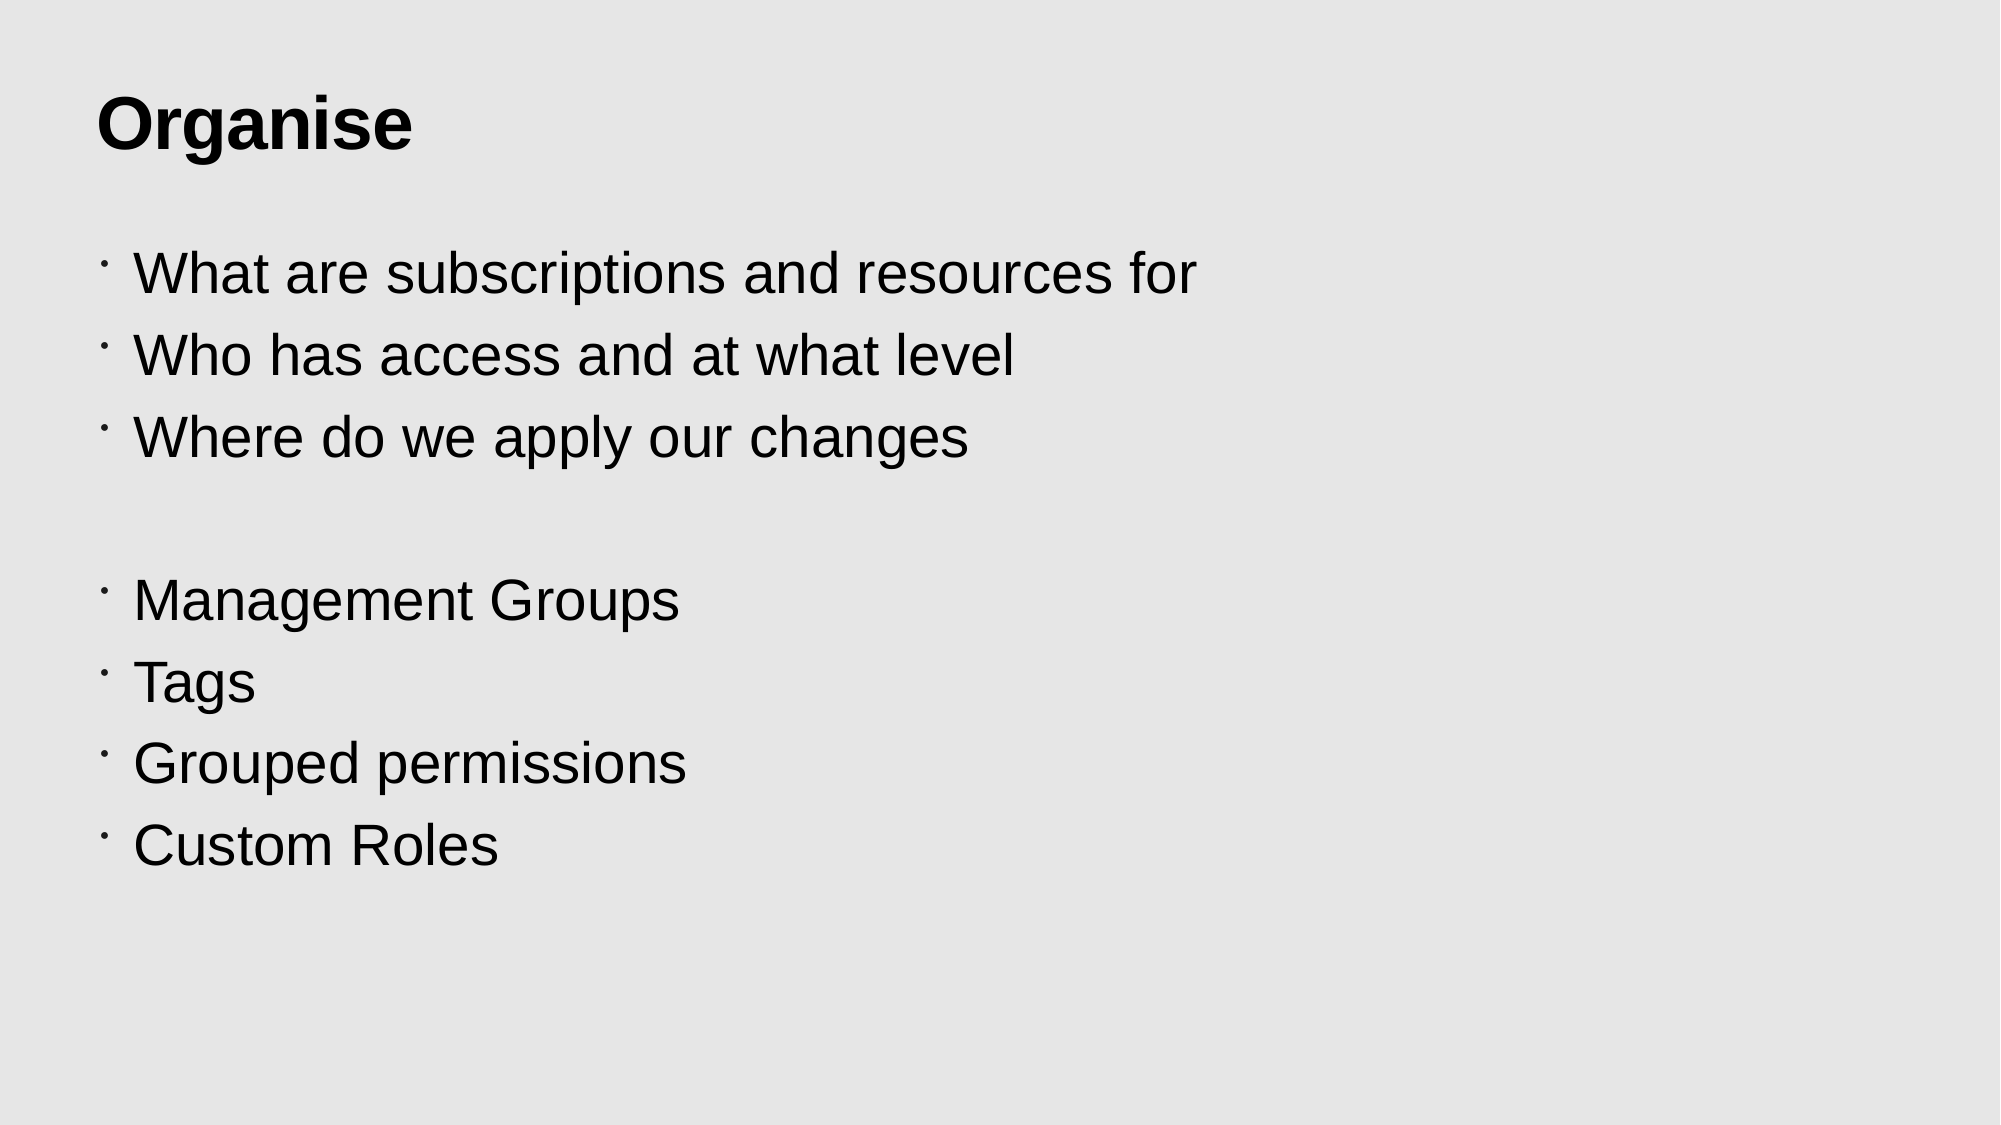

# Organise
What are subscriptions and resources for
Who has access and at what level
Where do we apply our changes

Management Groups
Tags
Grouped permissions
Custom Roles